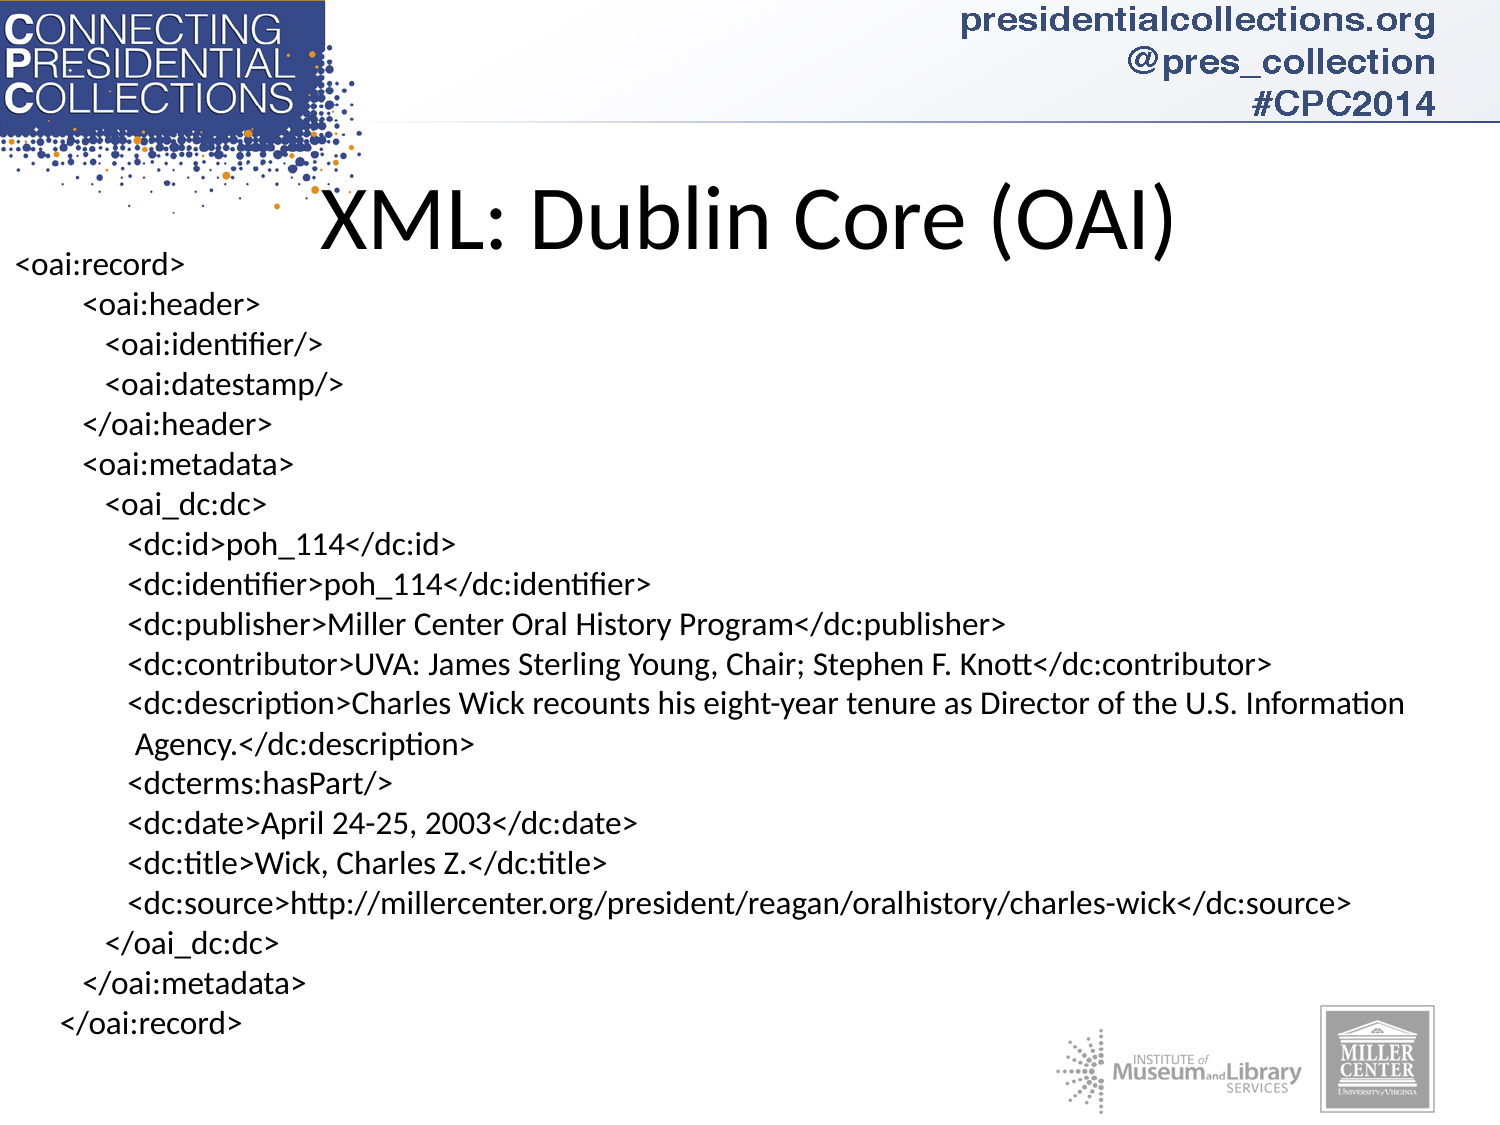

# XML: Dublin Core (OAI)
<oai:record>
         <oai:header>
            <oai:identifier/>
            <oai:datestamp/>
         </oai:header>
         <oai:metadata>
            <oai_dc:dc>
               <dc:id>poh_114</dc:id>
               <dc:identifier>poh_114</dc:identifier>
               <dc:publisher>Miller Center Oral History Program</dc:publisher>
               <dc:contributor>UVA: James Sterling Young, Chair; Stephen F. Knott</dc:contributor>
               <dc:description>Charles Wick recounts his eight-year tenure as Director of the U.S. Information
                Agency.</dc:description>
               <dcterms:hasPart/>
               <dc:date>April 24-25, 2003</dc:date>
               <dc:title>Wick, Charles Z.</dc:title>
               <dc:source>http://millercenter.org/president/reagan/oralhistory/charles-wick</dc:source>
            </oai_dc:dc>
         </oai:metadata>
      </oai:record>